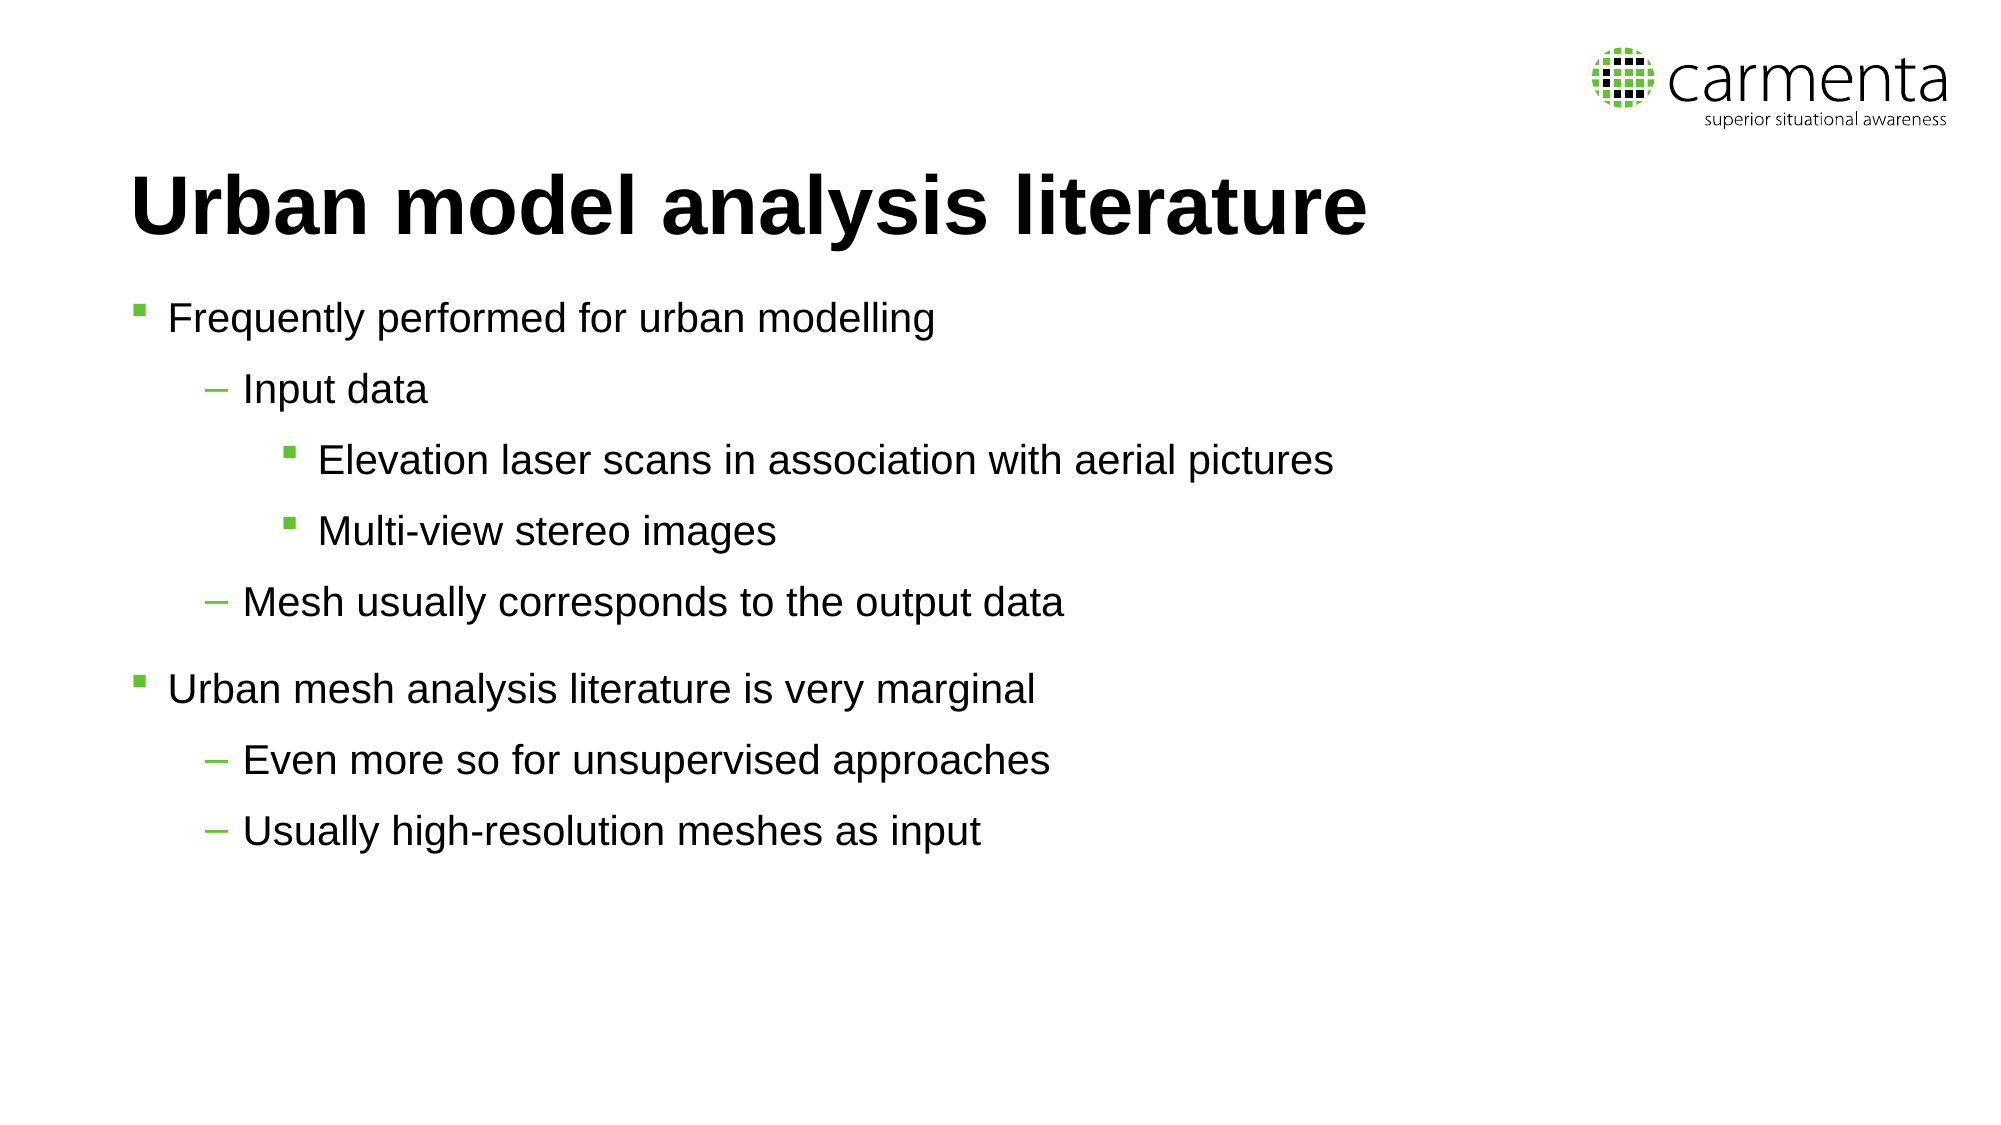

# Urban model analysis literature
Frequently performed for urban modelling
Input data
Elevation laser scans in association with aerial pictures
Multi-view stereo images
Mesh usually corresponds to the output data
Urban mesh analysis literature is very marginal
Even more so for unsupervised approaches
Usually high-resolution meshes as input